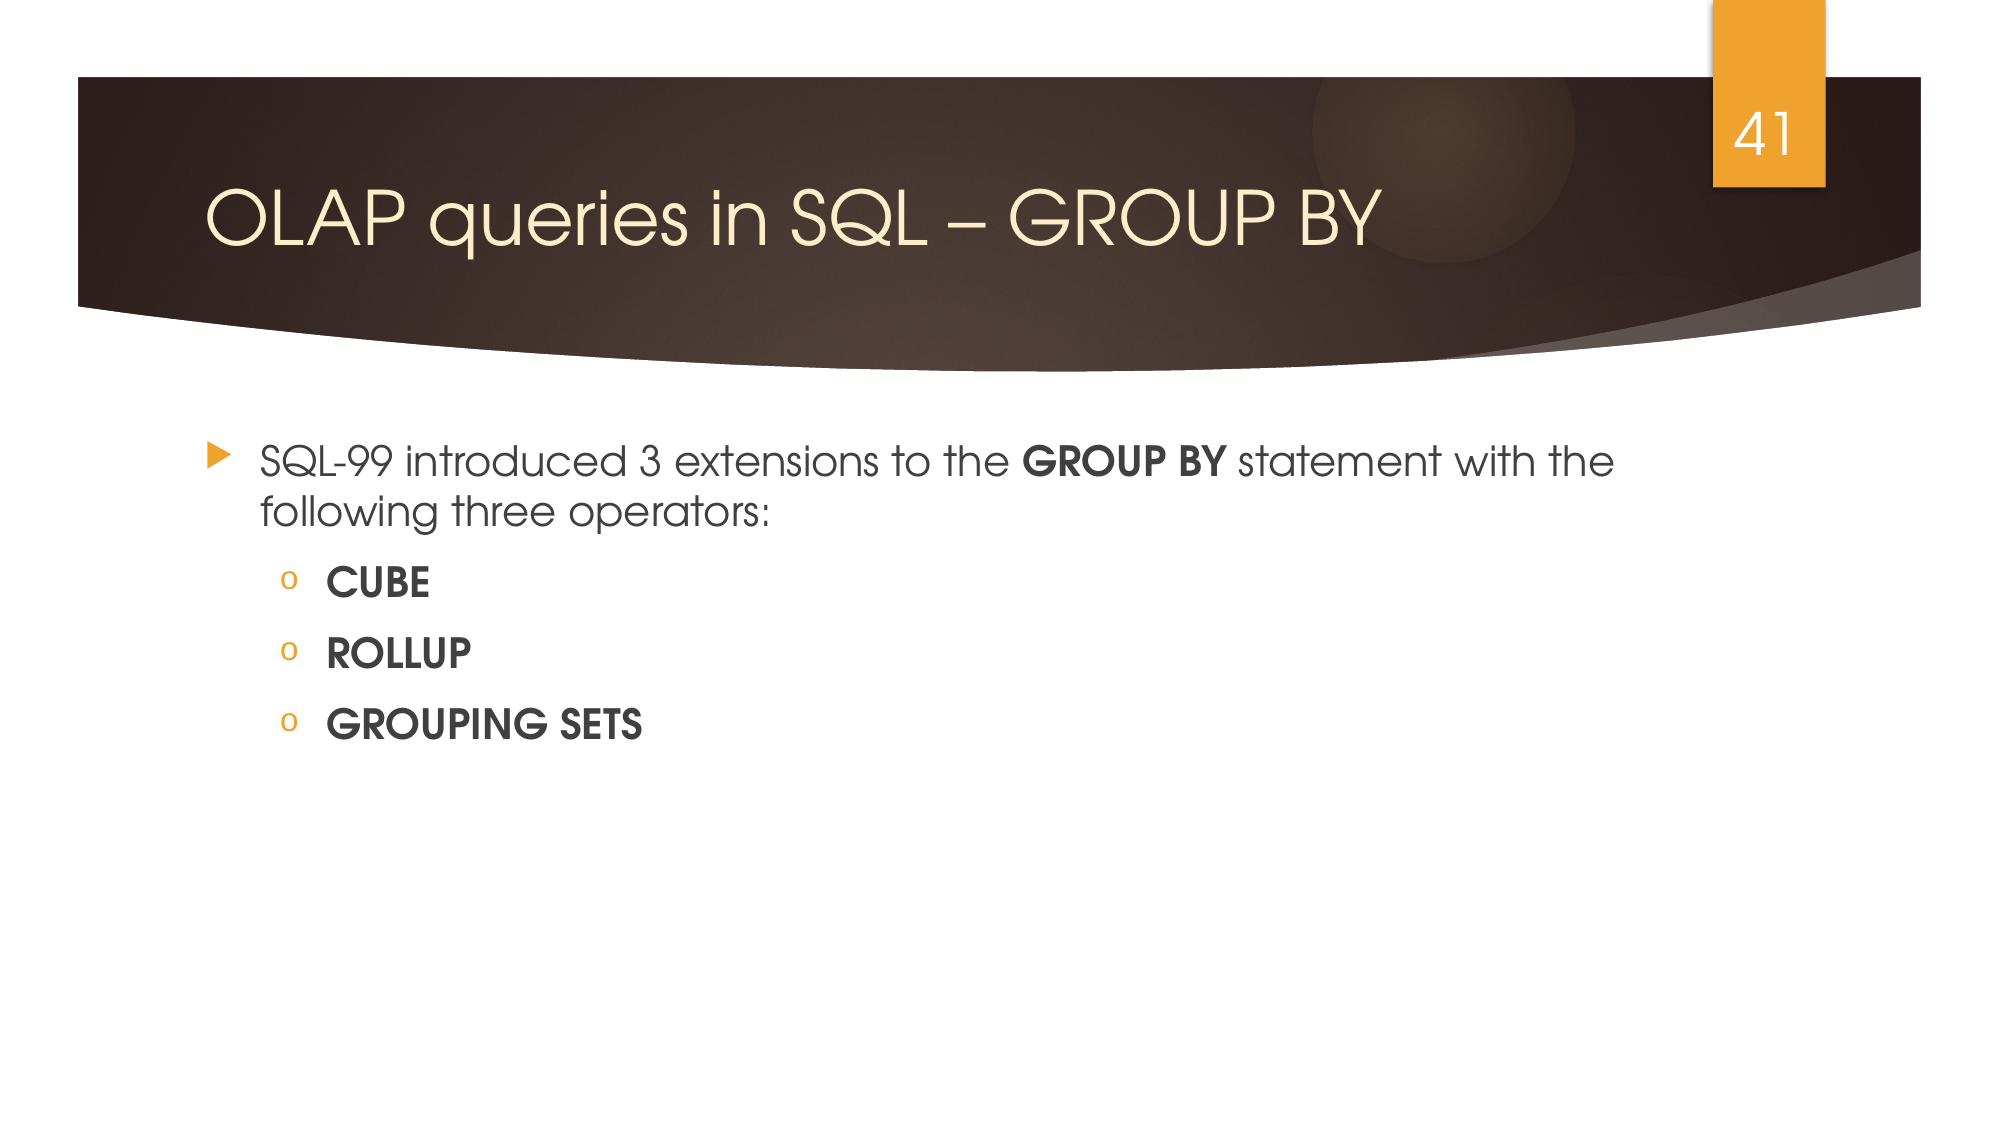

41
# OLAP queries in SQL – GROUP BY
SQL-99 introduced 3 extensions to the GROUP BY statement with the following three operators:
CUBE
ROLLUP
GROUPING SETS